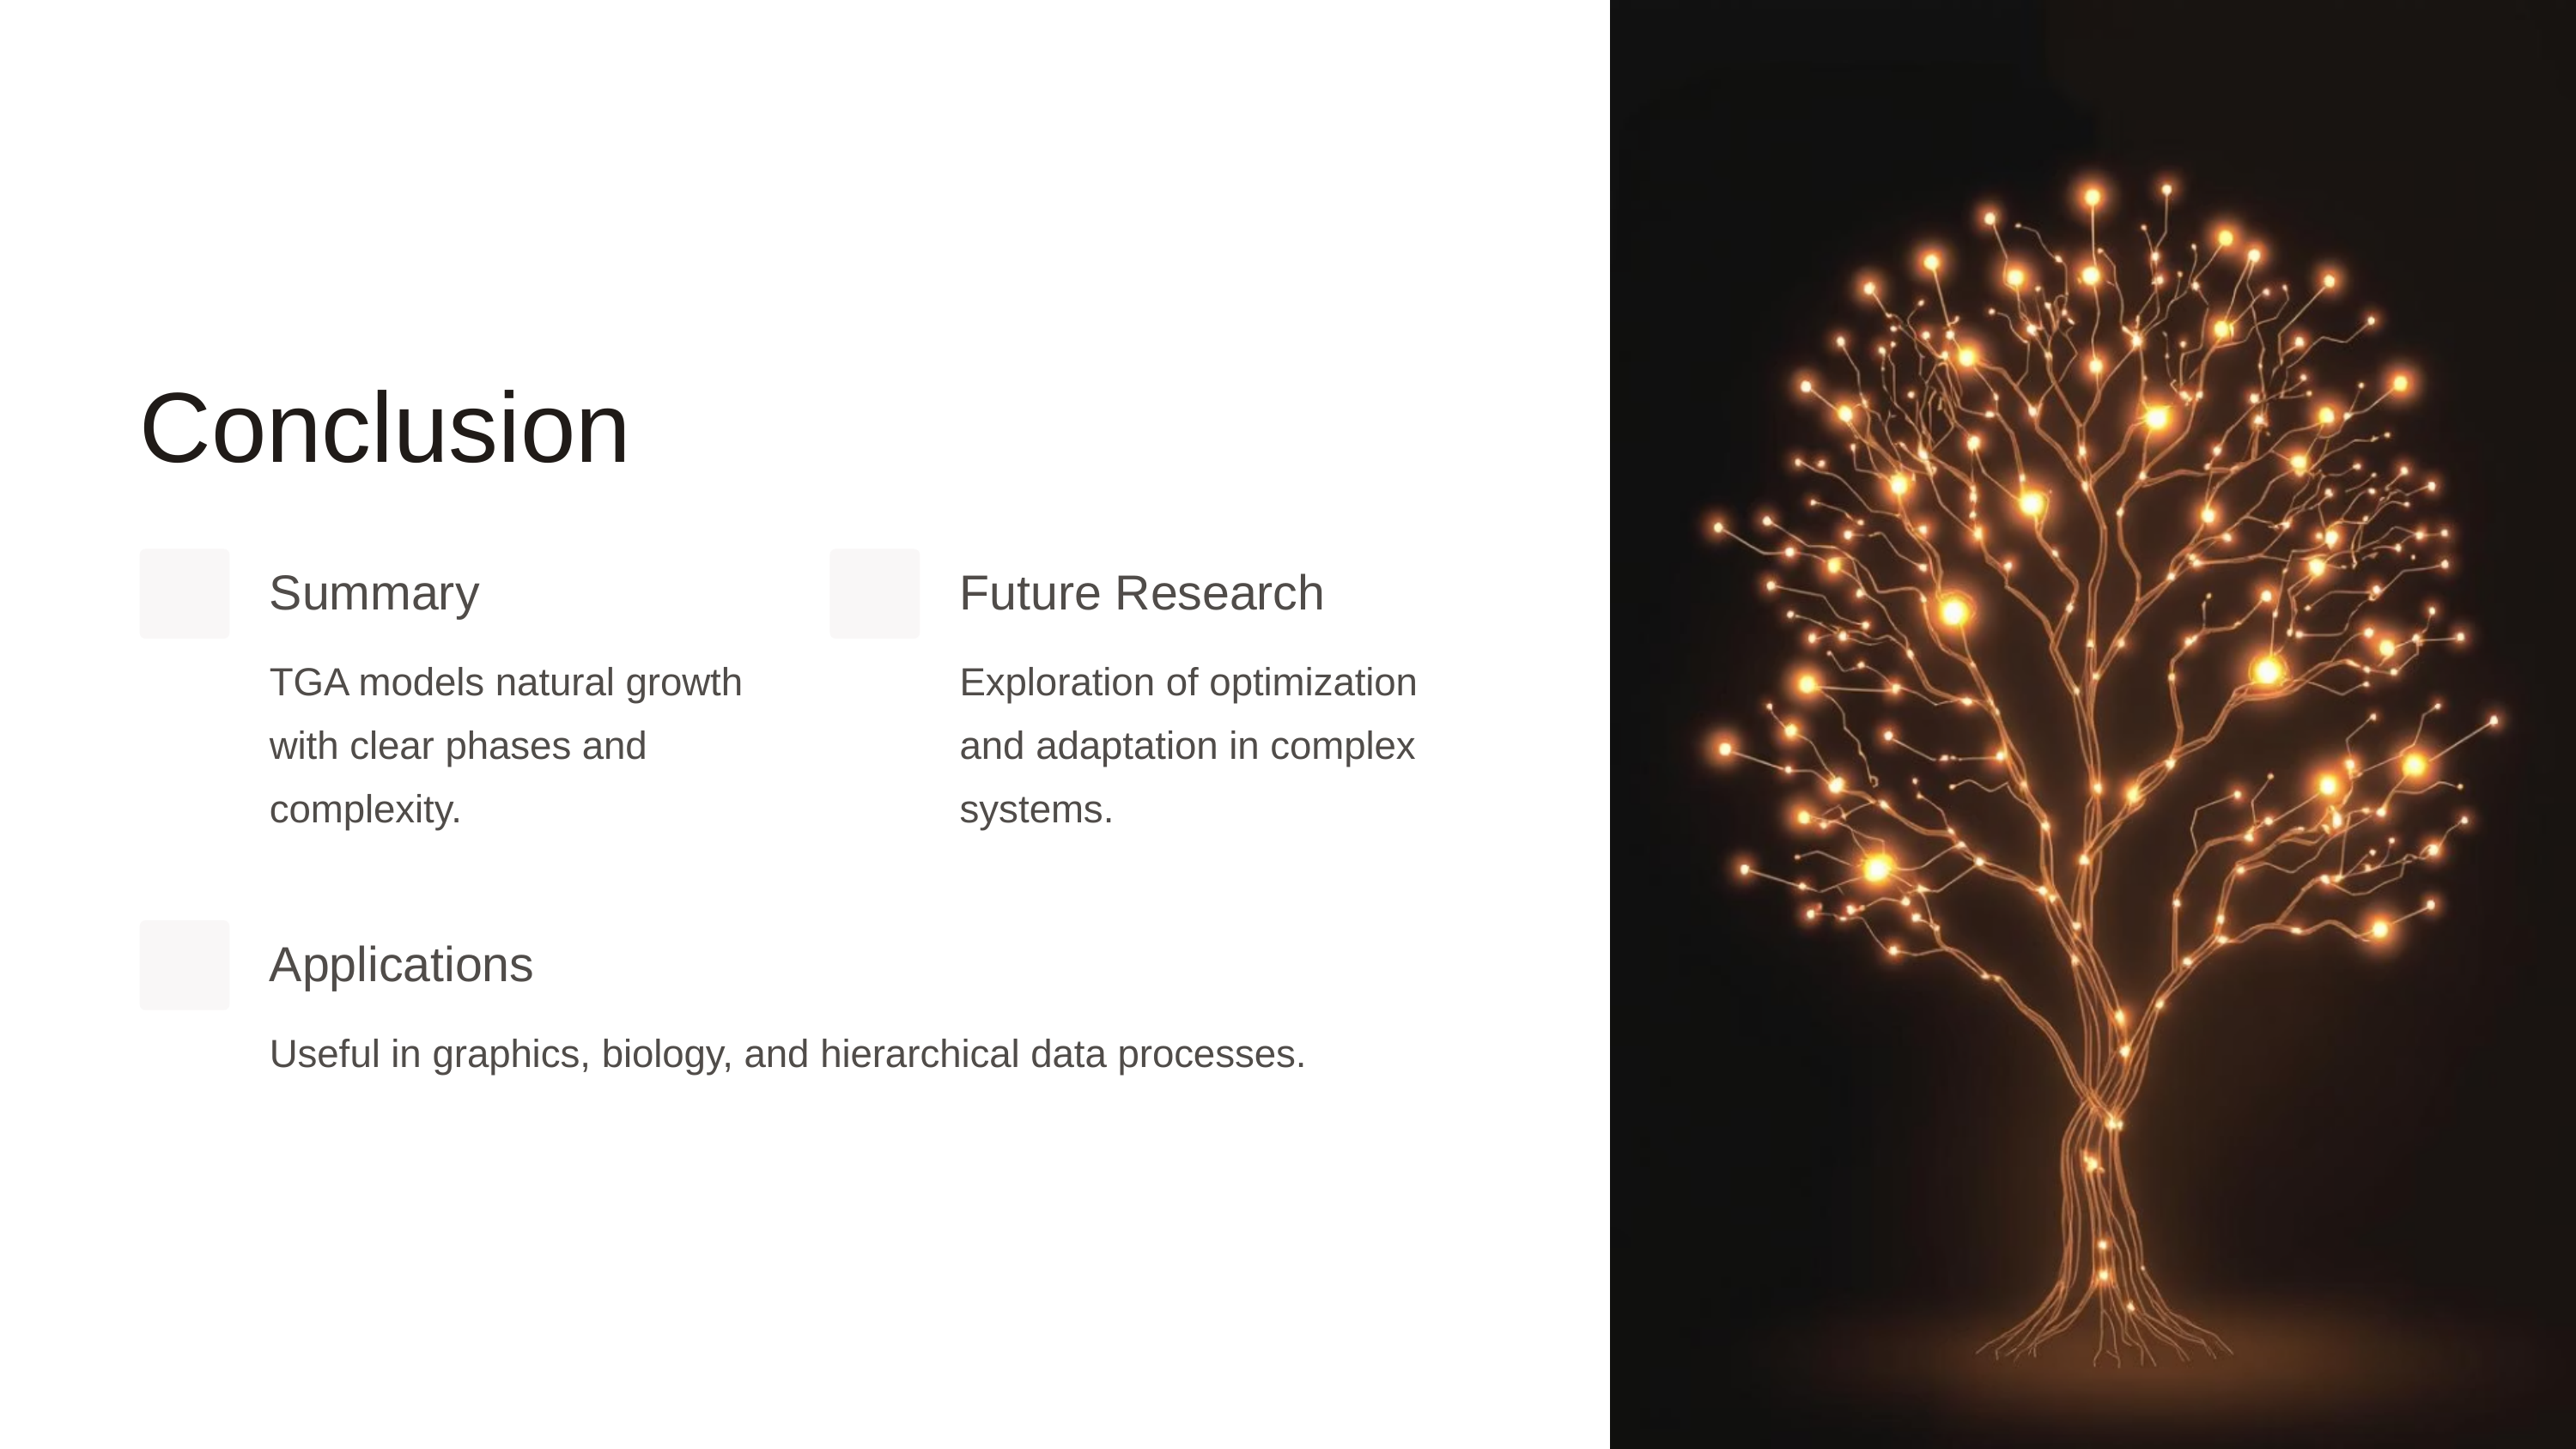

Conclusion

Summary

Future Research

TGA models natural growth with clear phases and complexity.

Exploration of optimization and adaptation in complex systems.

Applications

Useful in graphics, biology, and hierarchical data processes.